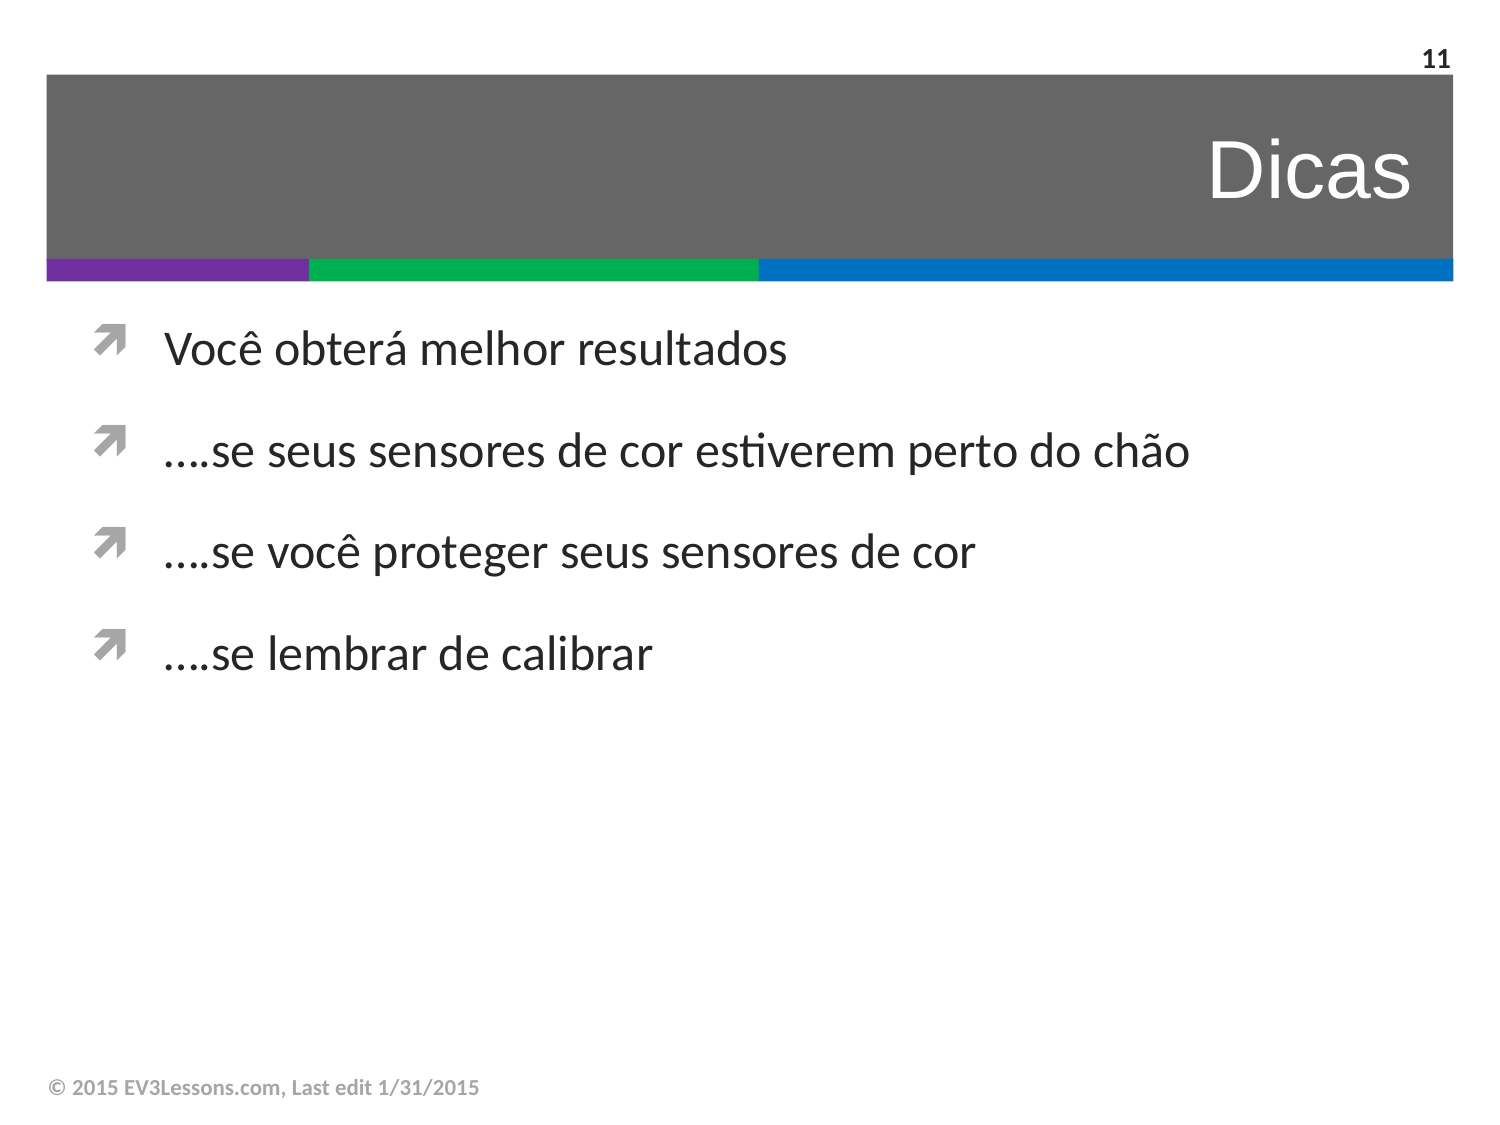

11
# Dicas
Você obterá melhor resultados
….se seus sensores de cor estiverem perto do chão
….se você proteger seus sensores de cor
….se lembrar de calibrar
© 2015 EV3Lessons.com, Last edit 1/31/2015